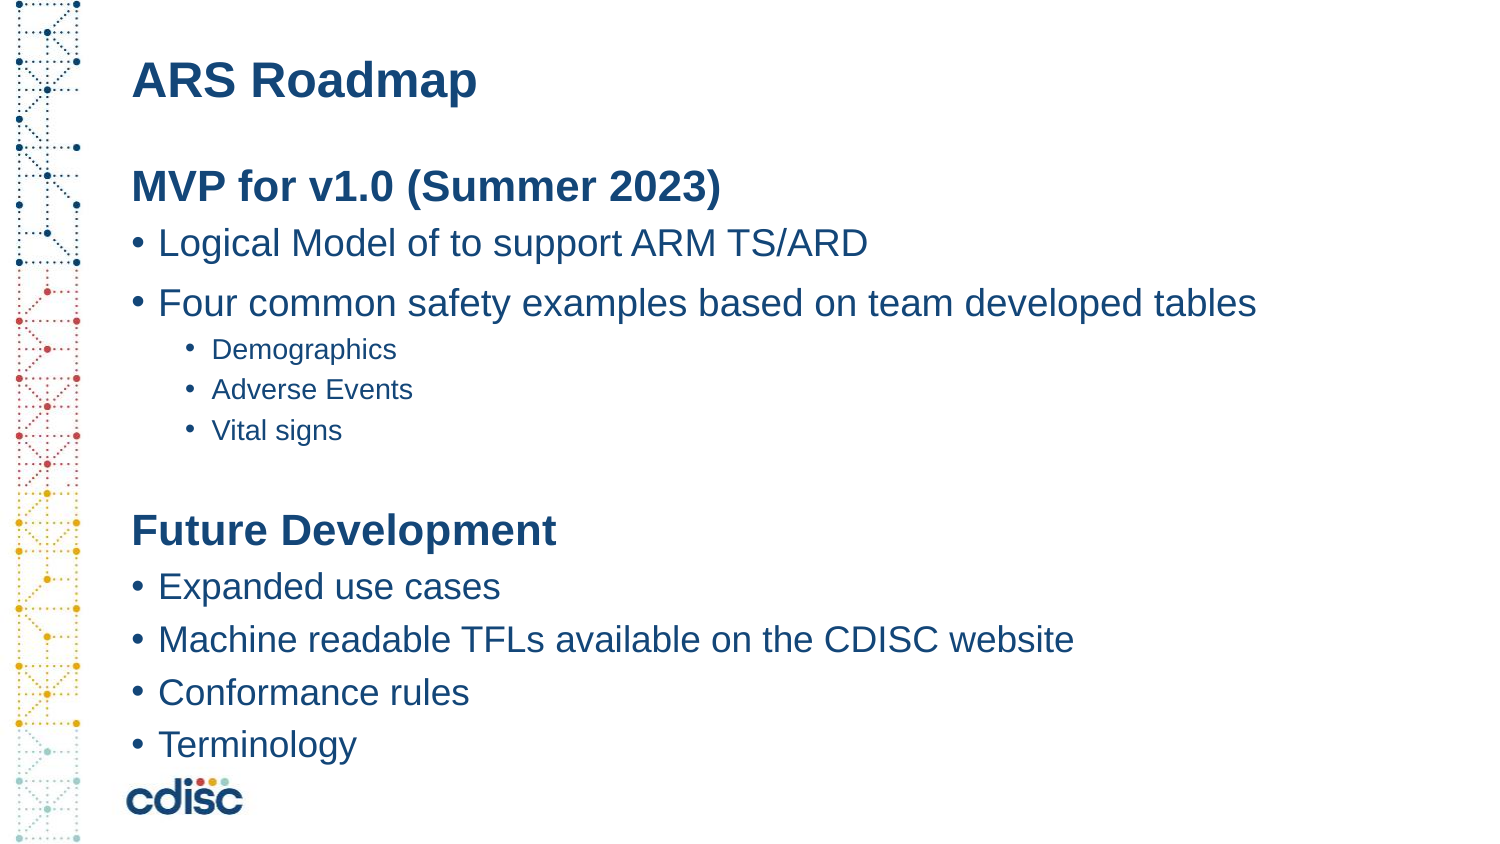

# ARS Roadmap
MVP for v1.0 (Summer 2023)
Logical Model of to support ARM TS/ARD
Four common safety examples based on team developed tables
Demographics
Adverse Events
Vital signs

Future Development
Expanded use cases
Machine readable TFLs available on the CDISC website
Conformance rules
Terminology